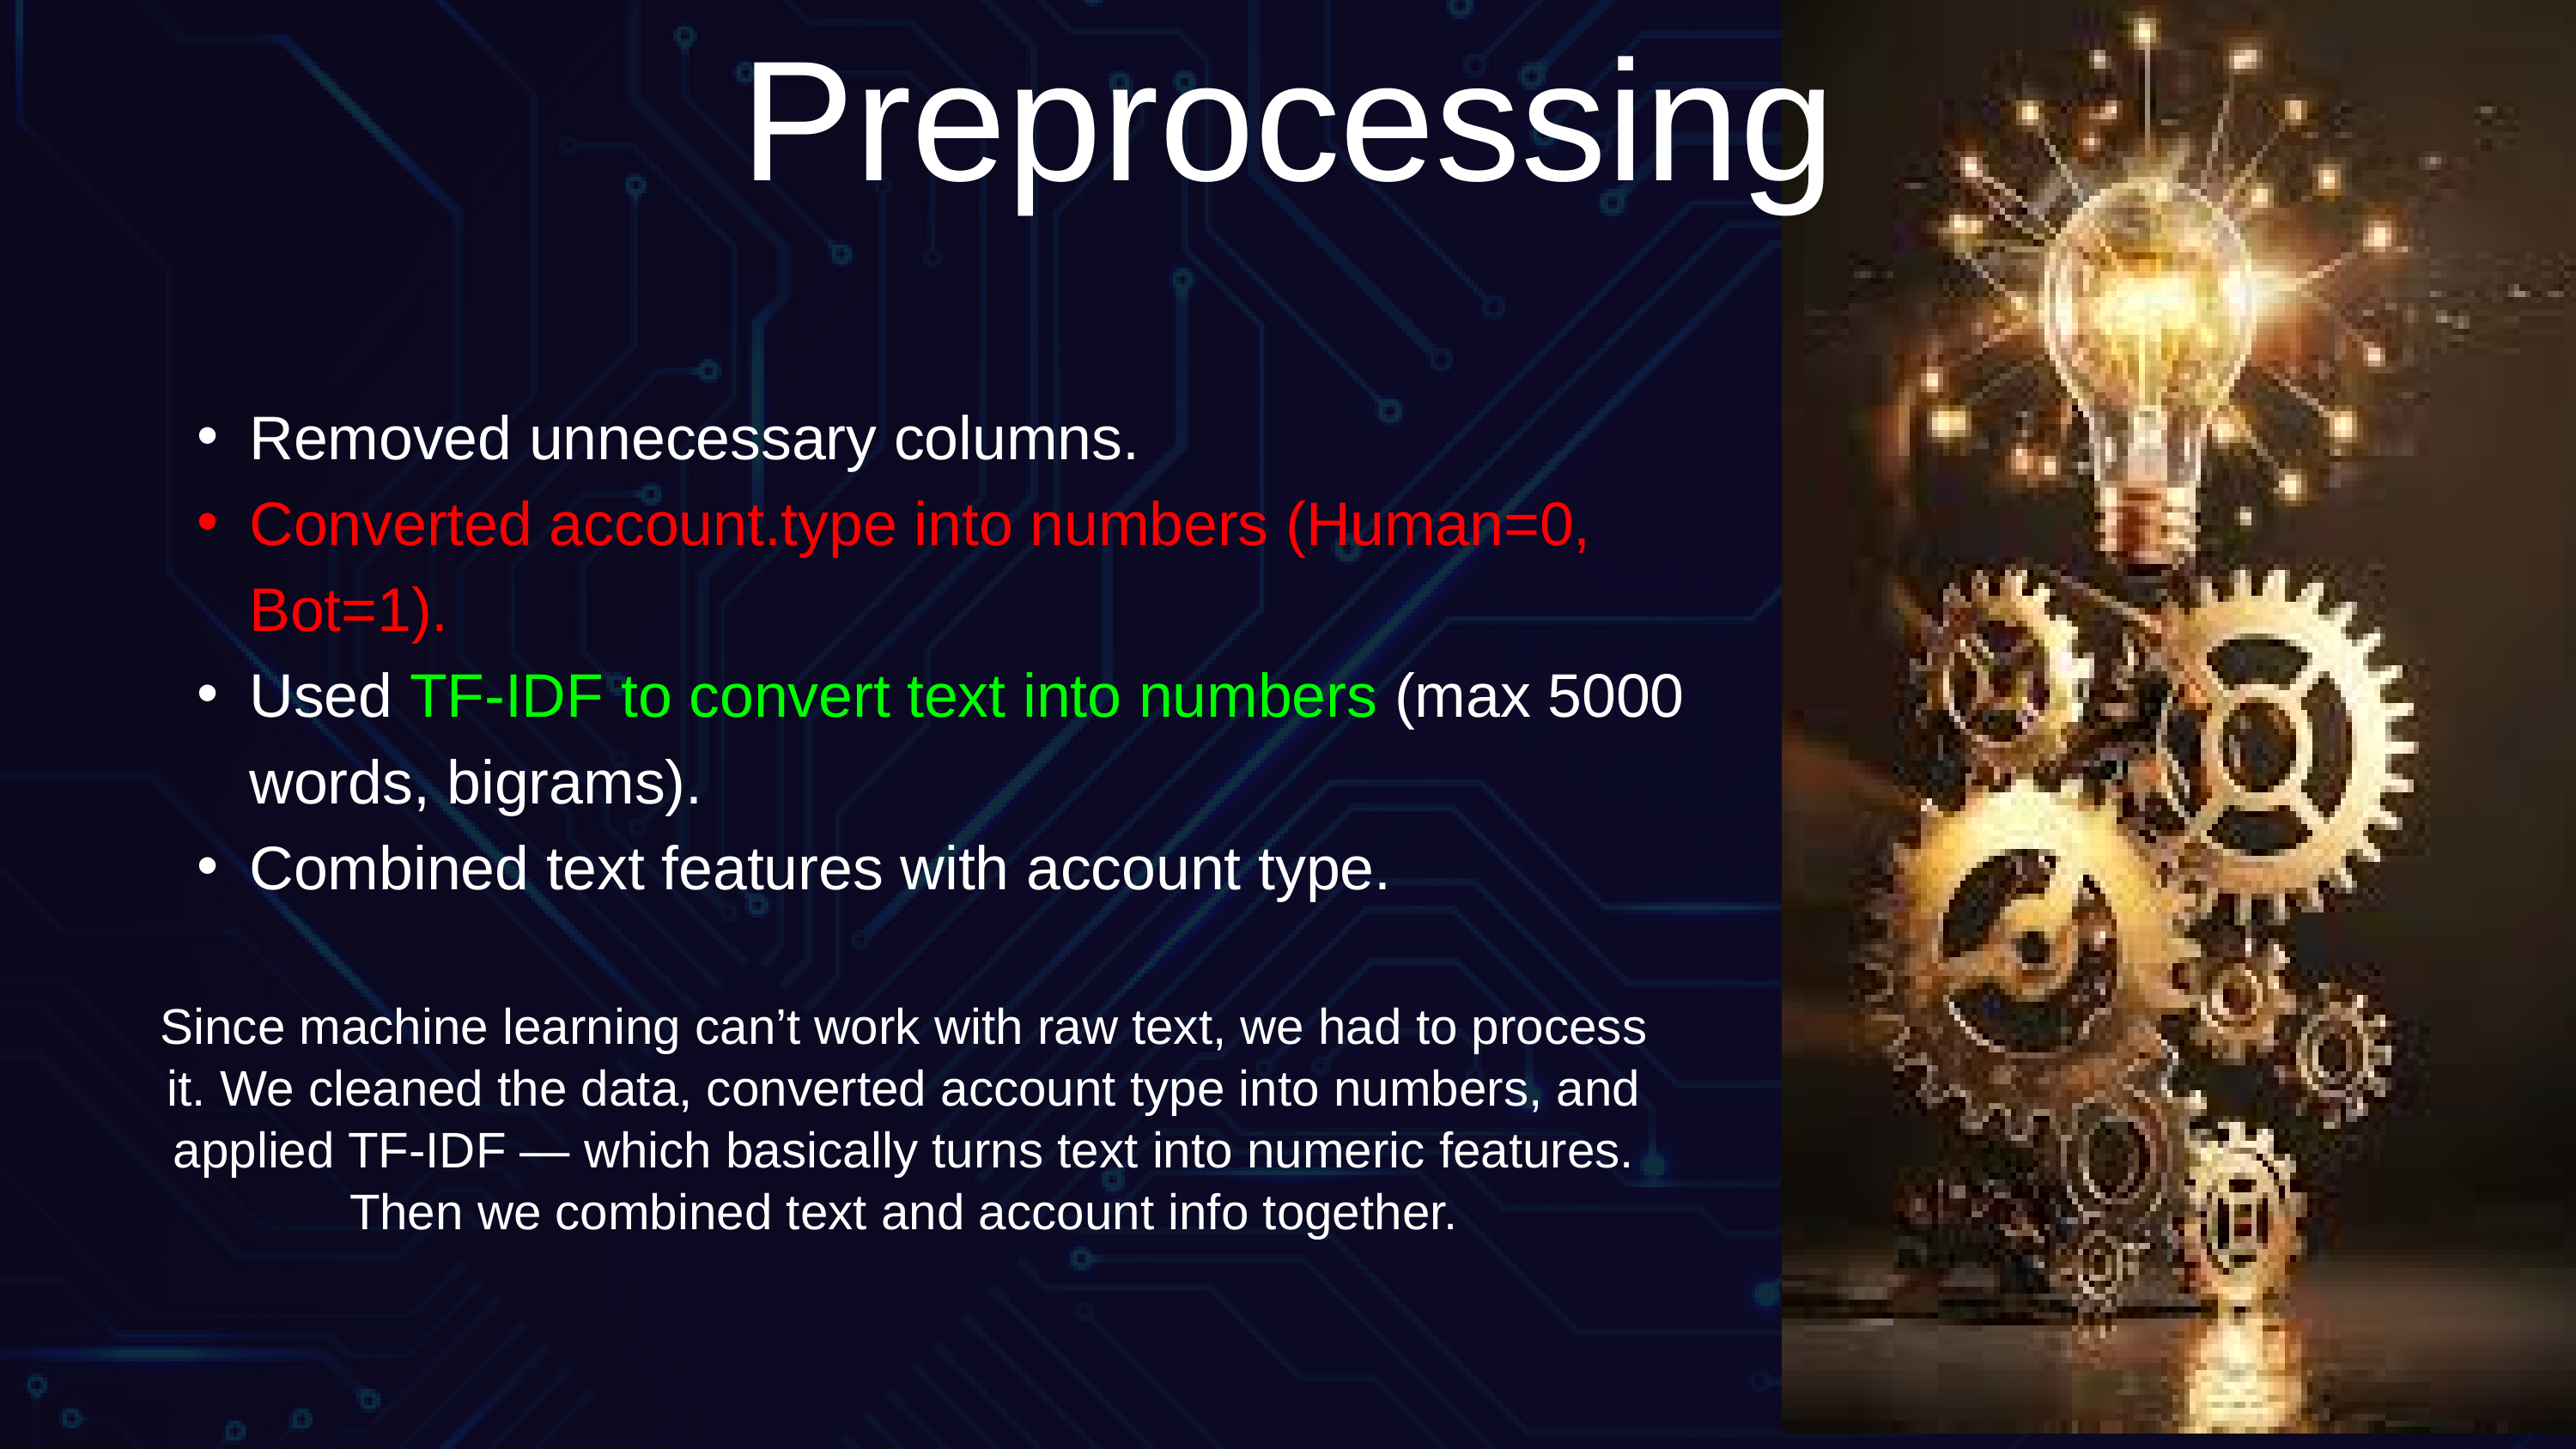

Preprocessing
Removed unnecessary columns.
Converted account.type into numbers (Human=0, Bot=1).
Used TF-IDF to convert text into numbers (max 5000 words, bigrams).
Combined text features with account type.
Since machine learning can’t work with raw text, we had to process it. We cleaned the data, converted account type into numbers, and applied TF-IDF — which basically turns text into numeric features. Then we combined text and account info together.